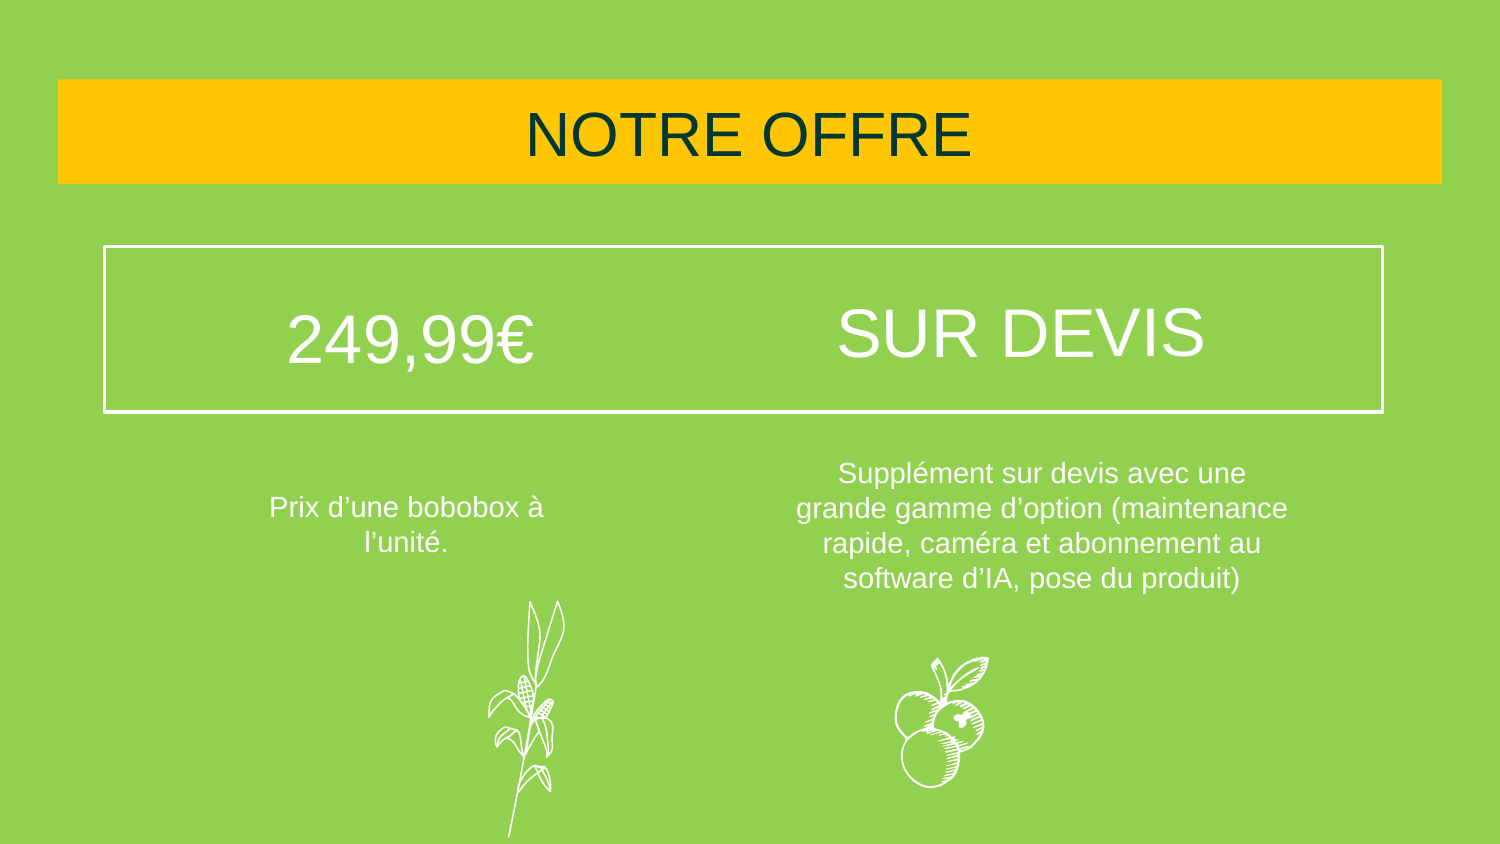

# NOTRE OFFRE

SUR DEVIS
249,99€

Supplément sur devis avec une grande gamme d’option (maintenance rapide, caméra et abonnement au software d’IA, pose du produit)
Prix d’une bobobox à l’unité.